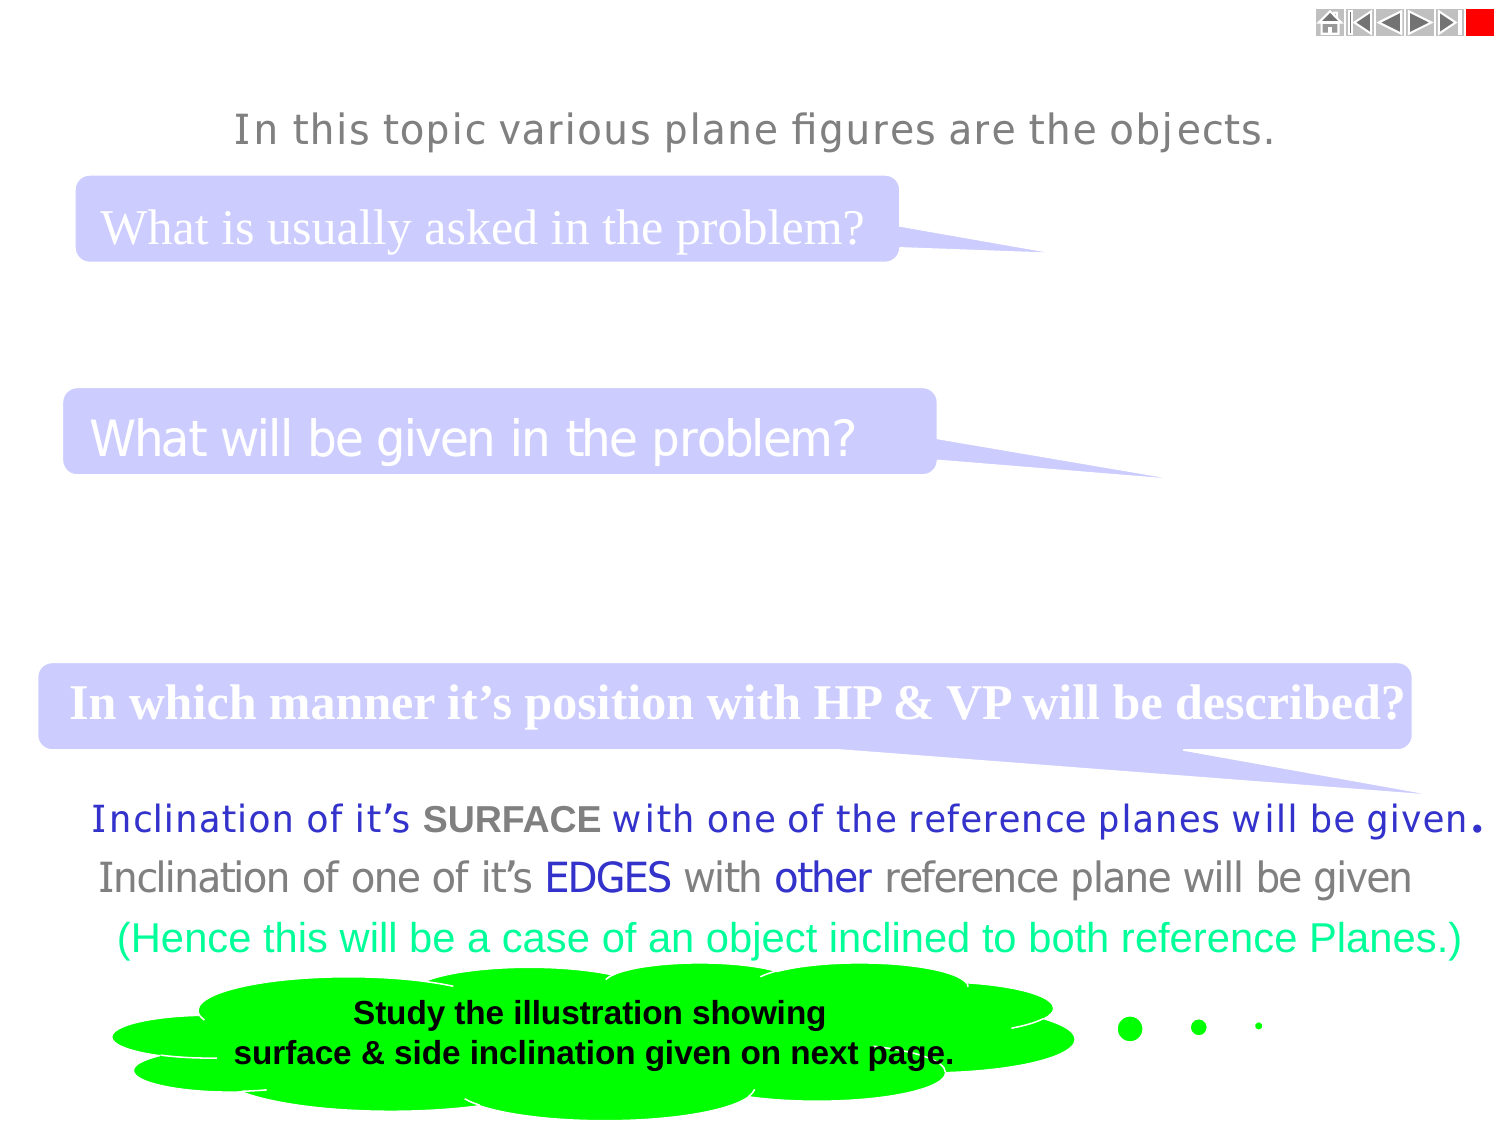

PROJECTIONS OF PLANES
In this topic various plane figures are the objects.

What is usually asked in the problem?
To draw their projections means F.V,  T.V. &  S.V.

What will be given in the problem?
Description of the plane figure.
It’s position with HP and VP.

In which manner it’s position with HP & VP will be described?
1.Inclination of it’s SURFACE with one of the reference planes will be given.
2. Inclination of one of it’s EDGES with other reference plane will be given
     (Hence this will be a case of an object inclined to both reference Planes.)

Study the illustration showing
surface & side inclination given on next page.